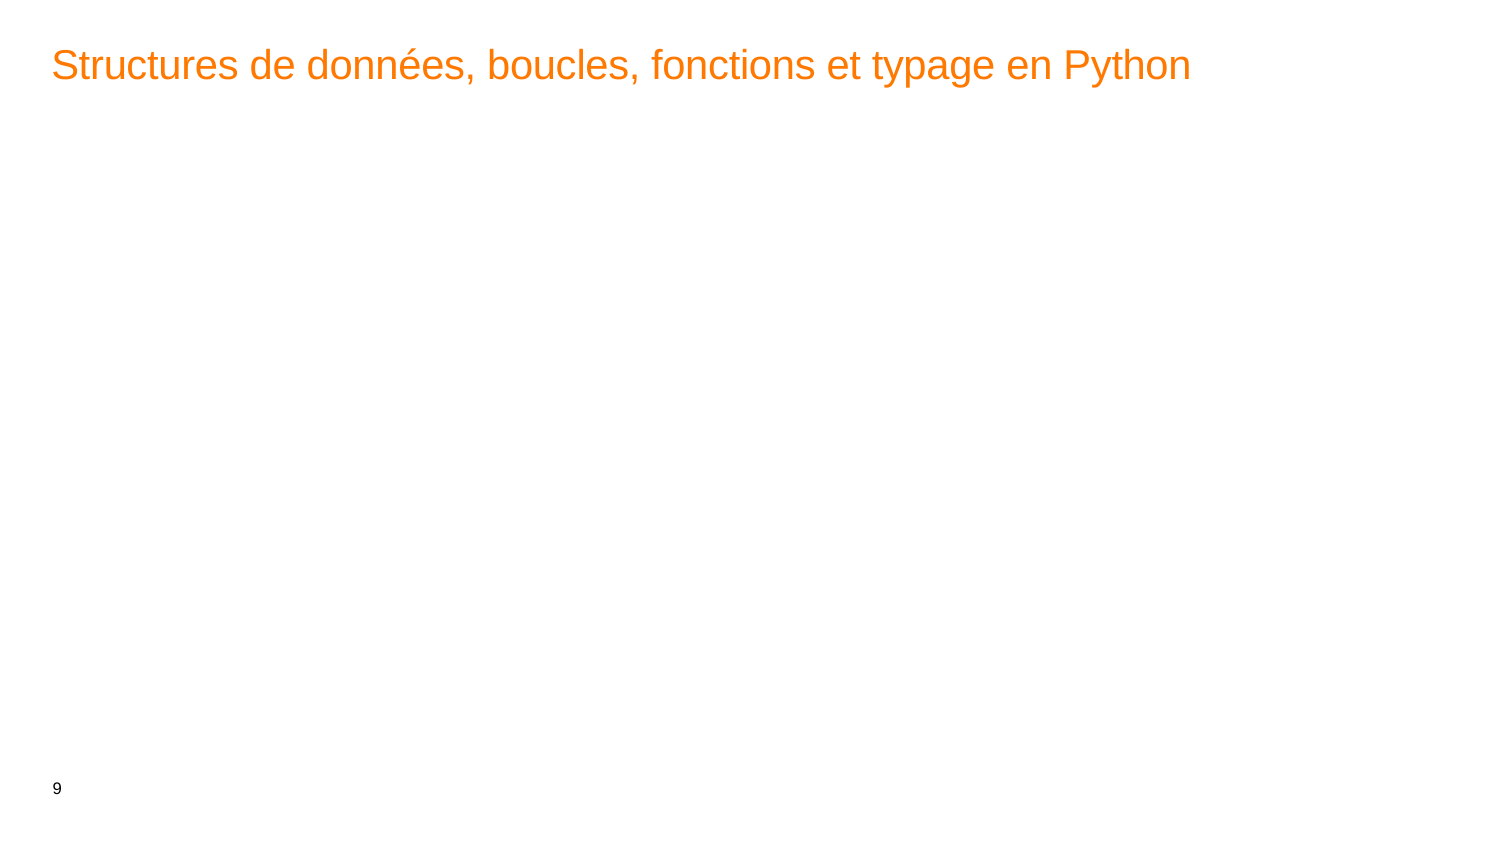

Structures de données, boucles, fonctions et typage en Python